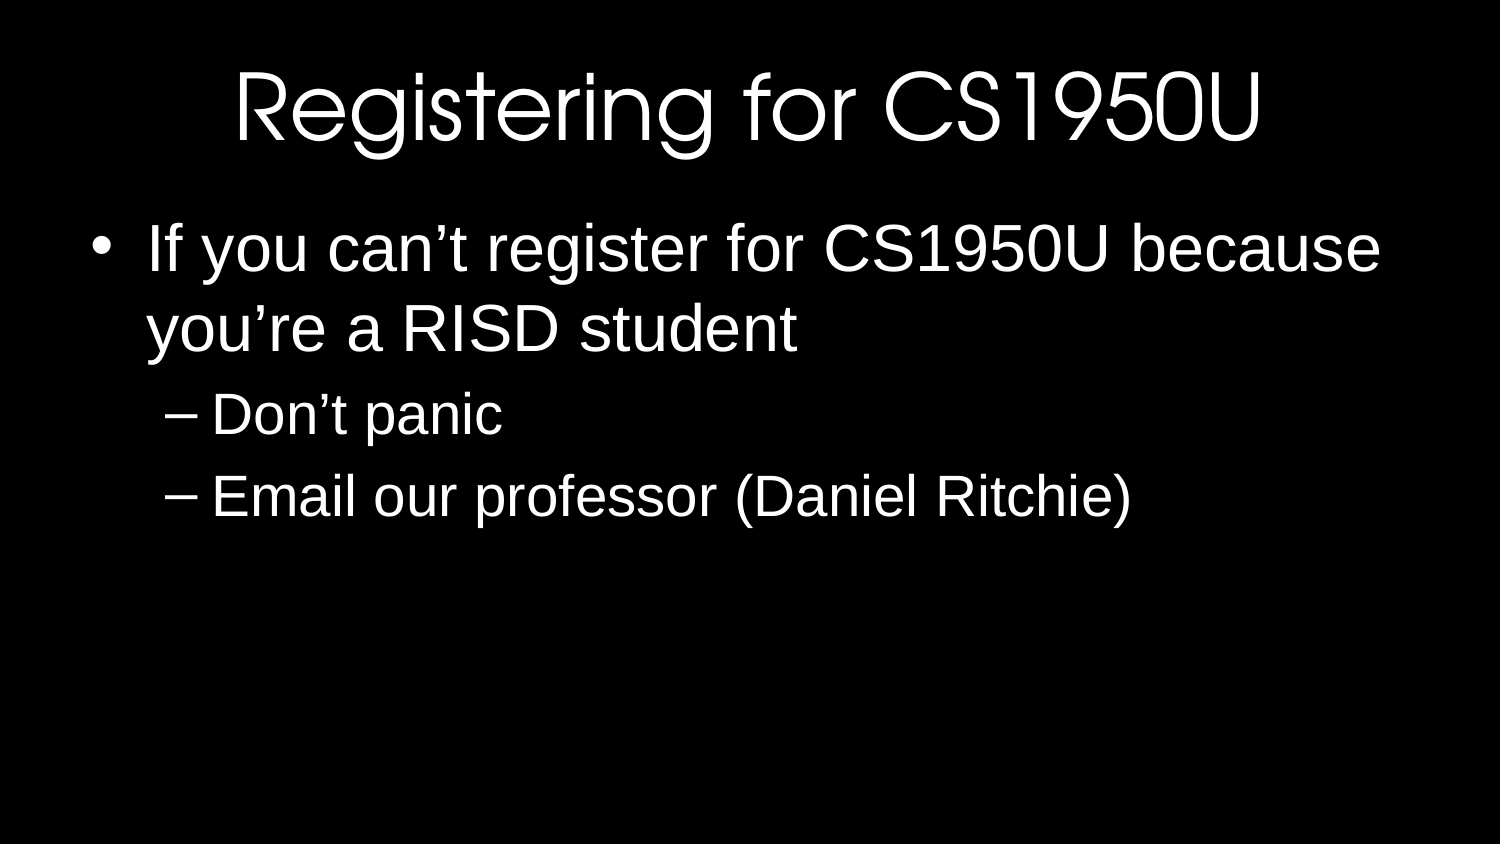

# Registering for CS1950U
If you can’t register for CS1950U because you’re a RISD student
Don’t panic
Email our professor (Daniel Ritchie)